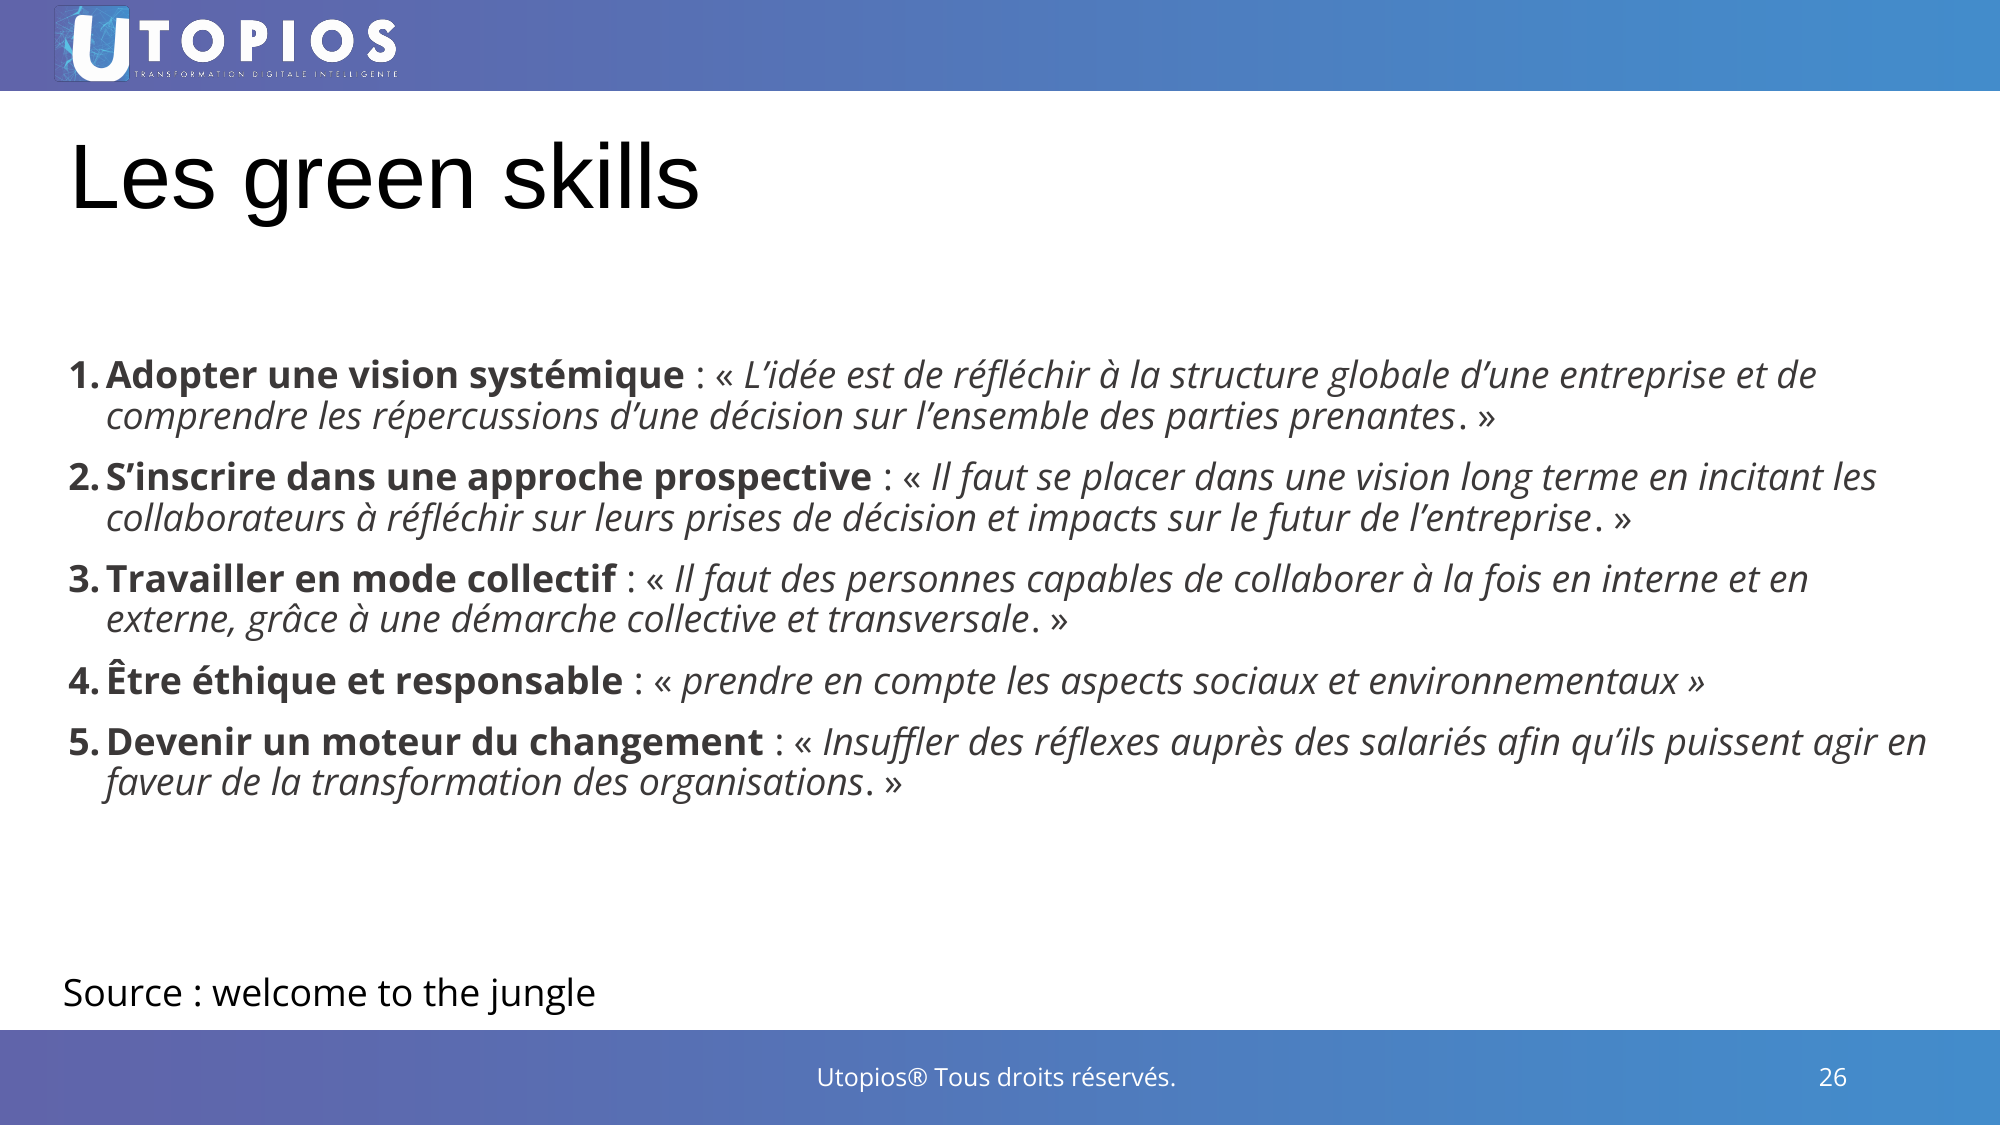

# Les green skills

Adopter une vision systémique : « L’idée est de réfléchir à la structure globale d’une entreprise et de comprendre les répercussions d’une décision sur l’ensemble des parties prenantes. »
S’inscrire dans une approche prospective : « Il faut se placer dans une vision long terme en incitant les collaborateurs à réfléchir sur leurs prises de décision et impacts sur le futur de l’entreprise. »
Travailler en mode collectif : « Il faut des personnes capables de collaborer à la fois en interne et en externe, grâce à une démarche collective et transversale. »
Être éthique et responsable : « prendre en compte les aspects sociaux et environnementaux »
Devenir un moteur du changement : « Insuffler des réflexes auprès des salariés afin qu’ils puissent agir en faveur de la transformation des organisations. »
Source : welcome to the jungle
Utopios® Tous droits réservés.
26